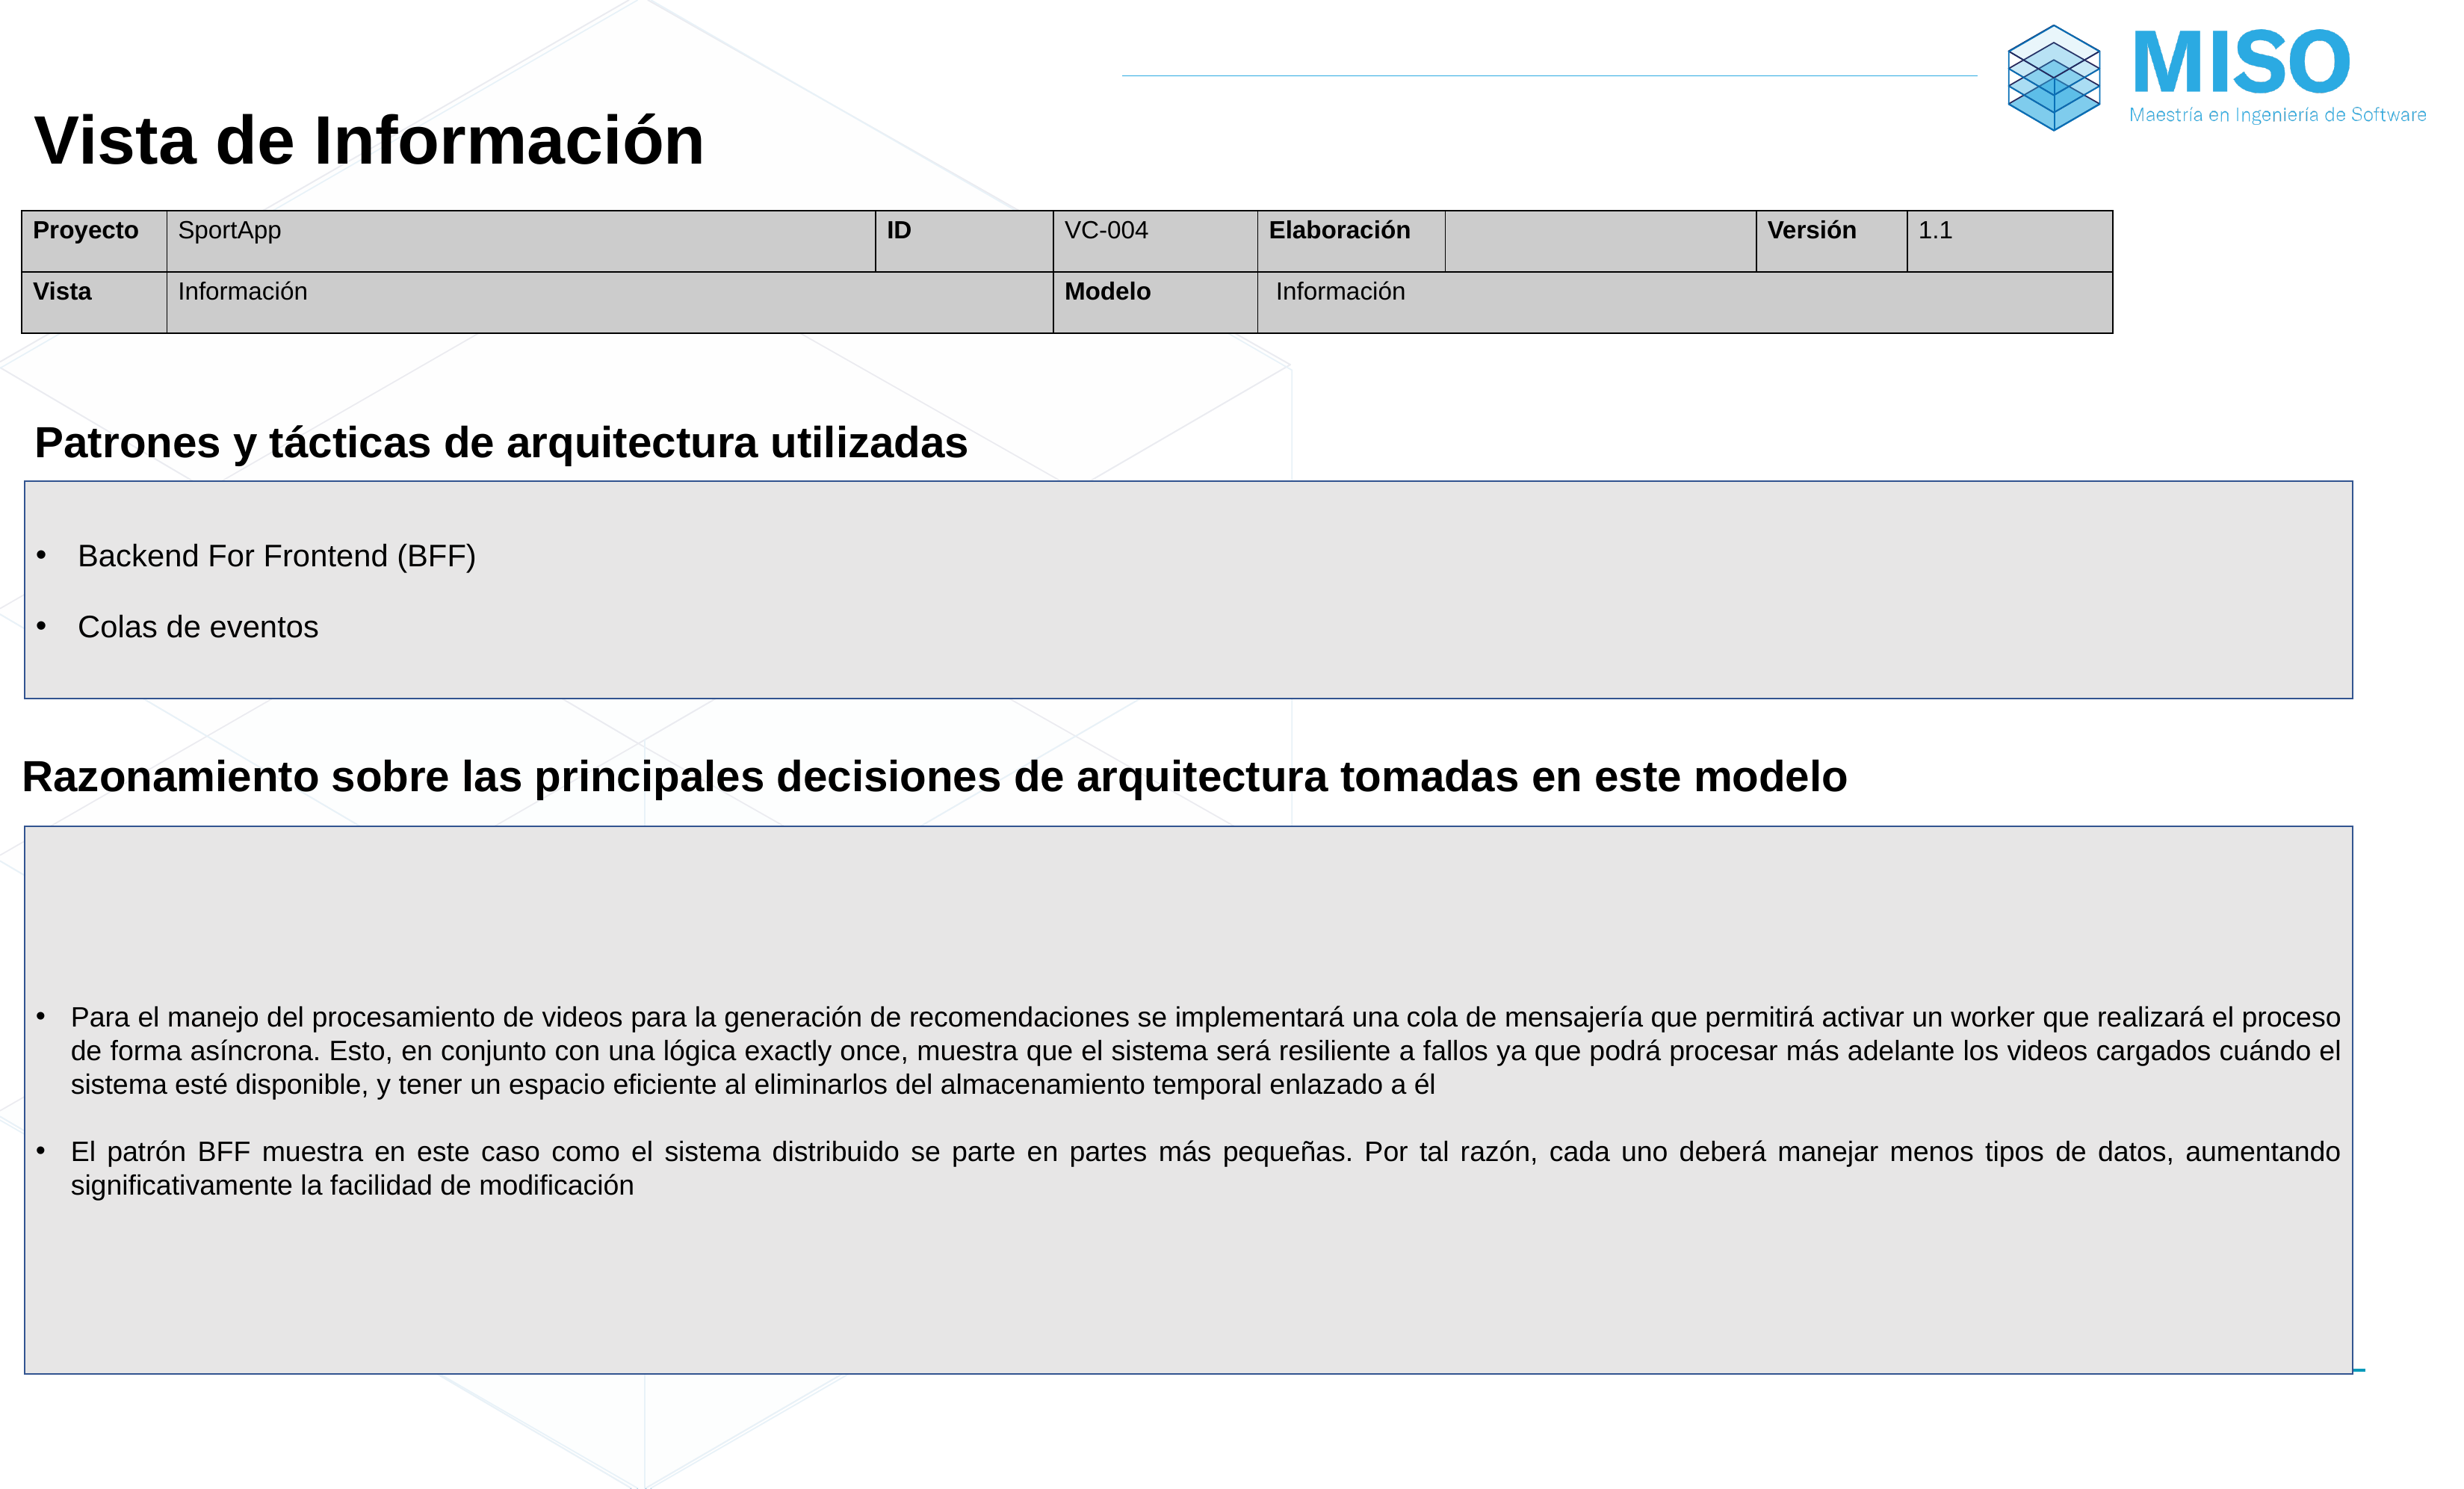

# Vista de Información
| Proyecto | SportApp | ID | VC-004 | Elaboración |  | Versión | 1.1 |
| --- | --- | --- | --- | --- | --- | --- | --- |
| Vista | Información |  | Modelo | Información |  |  |  |
Patrones y tácticas de arquitectura utilizadas
Backend For Frontend (BFF)

Colas de eventos
Razonamiento sobre las principales decisiones de arquitectura tomadas en este modelo
Para el manejo del procesamiento de videos para la generación de recomendaciones se implementará una cola de mensajería que permitirá activar un worker que realizará el proceso de forma asíncrona. Esto, en conjunto con una lógica exactly once, muestra que el sistema será resiliente a fallos ya que podrá procesar más adelante los videos cargados cuándo el sistema esté disponible, y tener un espacio eficiente al eliminarlos del almacenamiento temporal enlazado a él

El patrón BFF muestra en este caso como el sistema distribuido se parte en partes más pequeñas. Por tal razón, cada uno deberá manejar menos tipos de datos, aumentando significativamente la facilidad de modificación